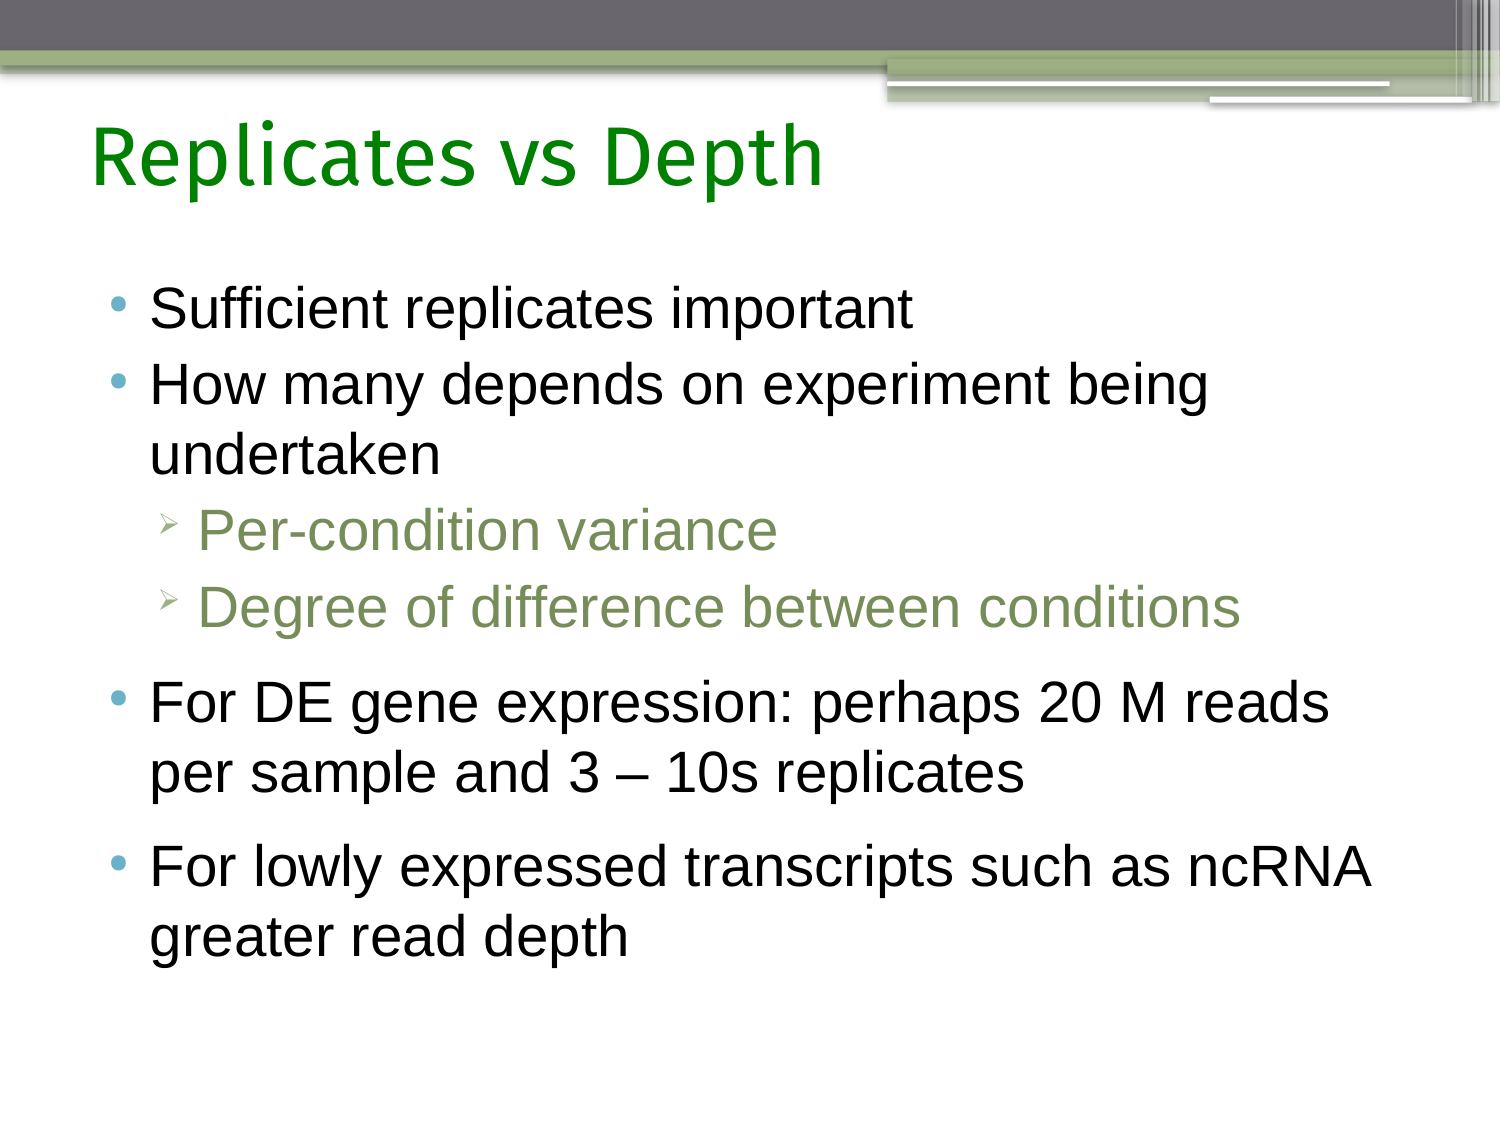

# Replicates vs Depth
Sufficient replicates important
How many depends on experiment being undertaken
Per-condition variance
Degree of difference between conditions
For DE gene expression: perhaps 20 M reads per sample and 3 – 10s replicates
For lowly expressed transcripts such as ncRNA greater read depth